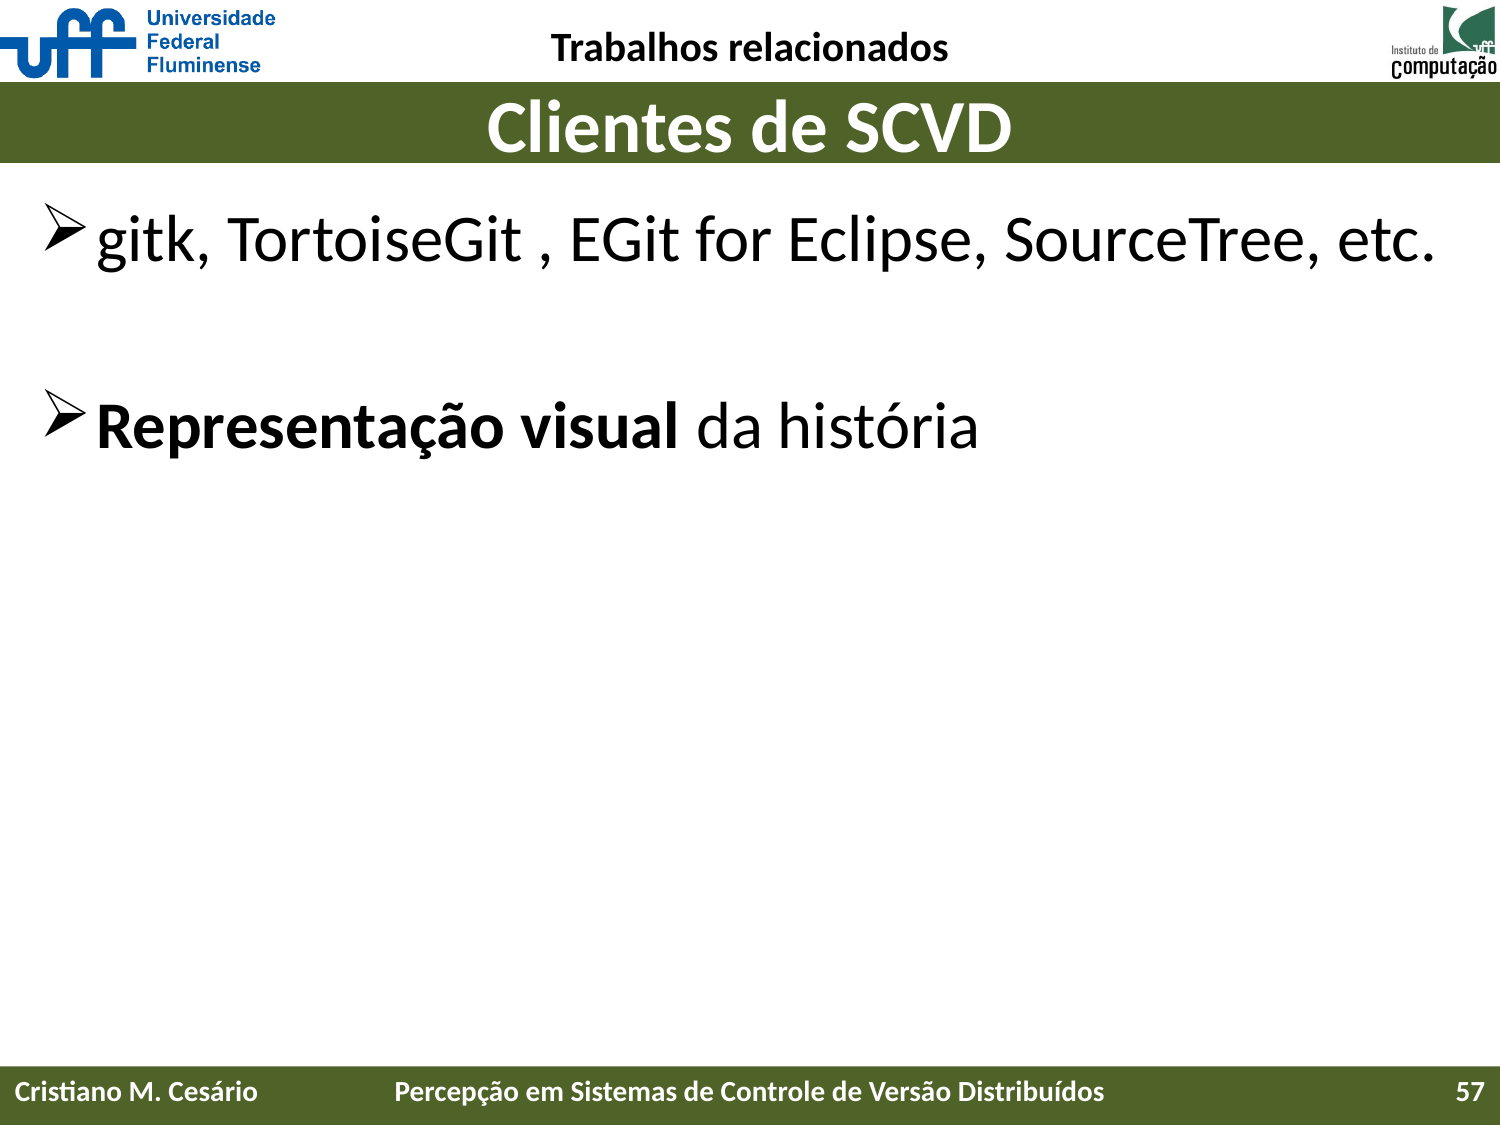

Trabalhos relacionados
# Clientes de SCVD
gitk, TortoiseGit , EGit for Eclipse, SourceTree, etc.

Representação visual da história
Cristiano M. Cesário
Percepção em Sistemas de Controle de Versão Distribuídos
57